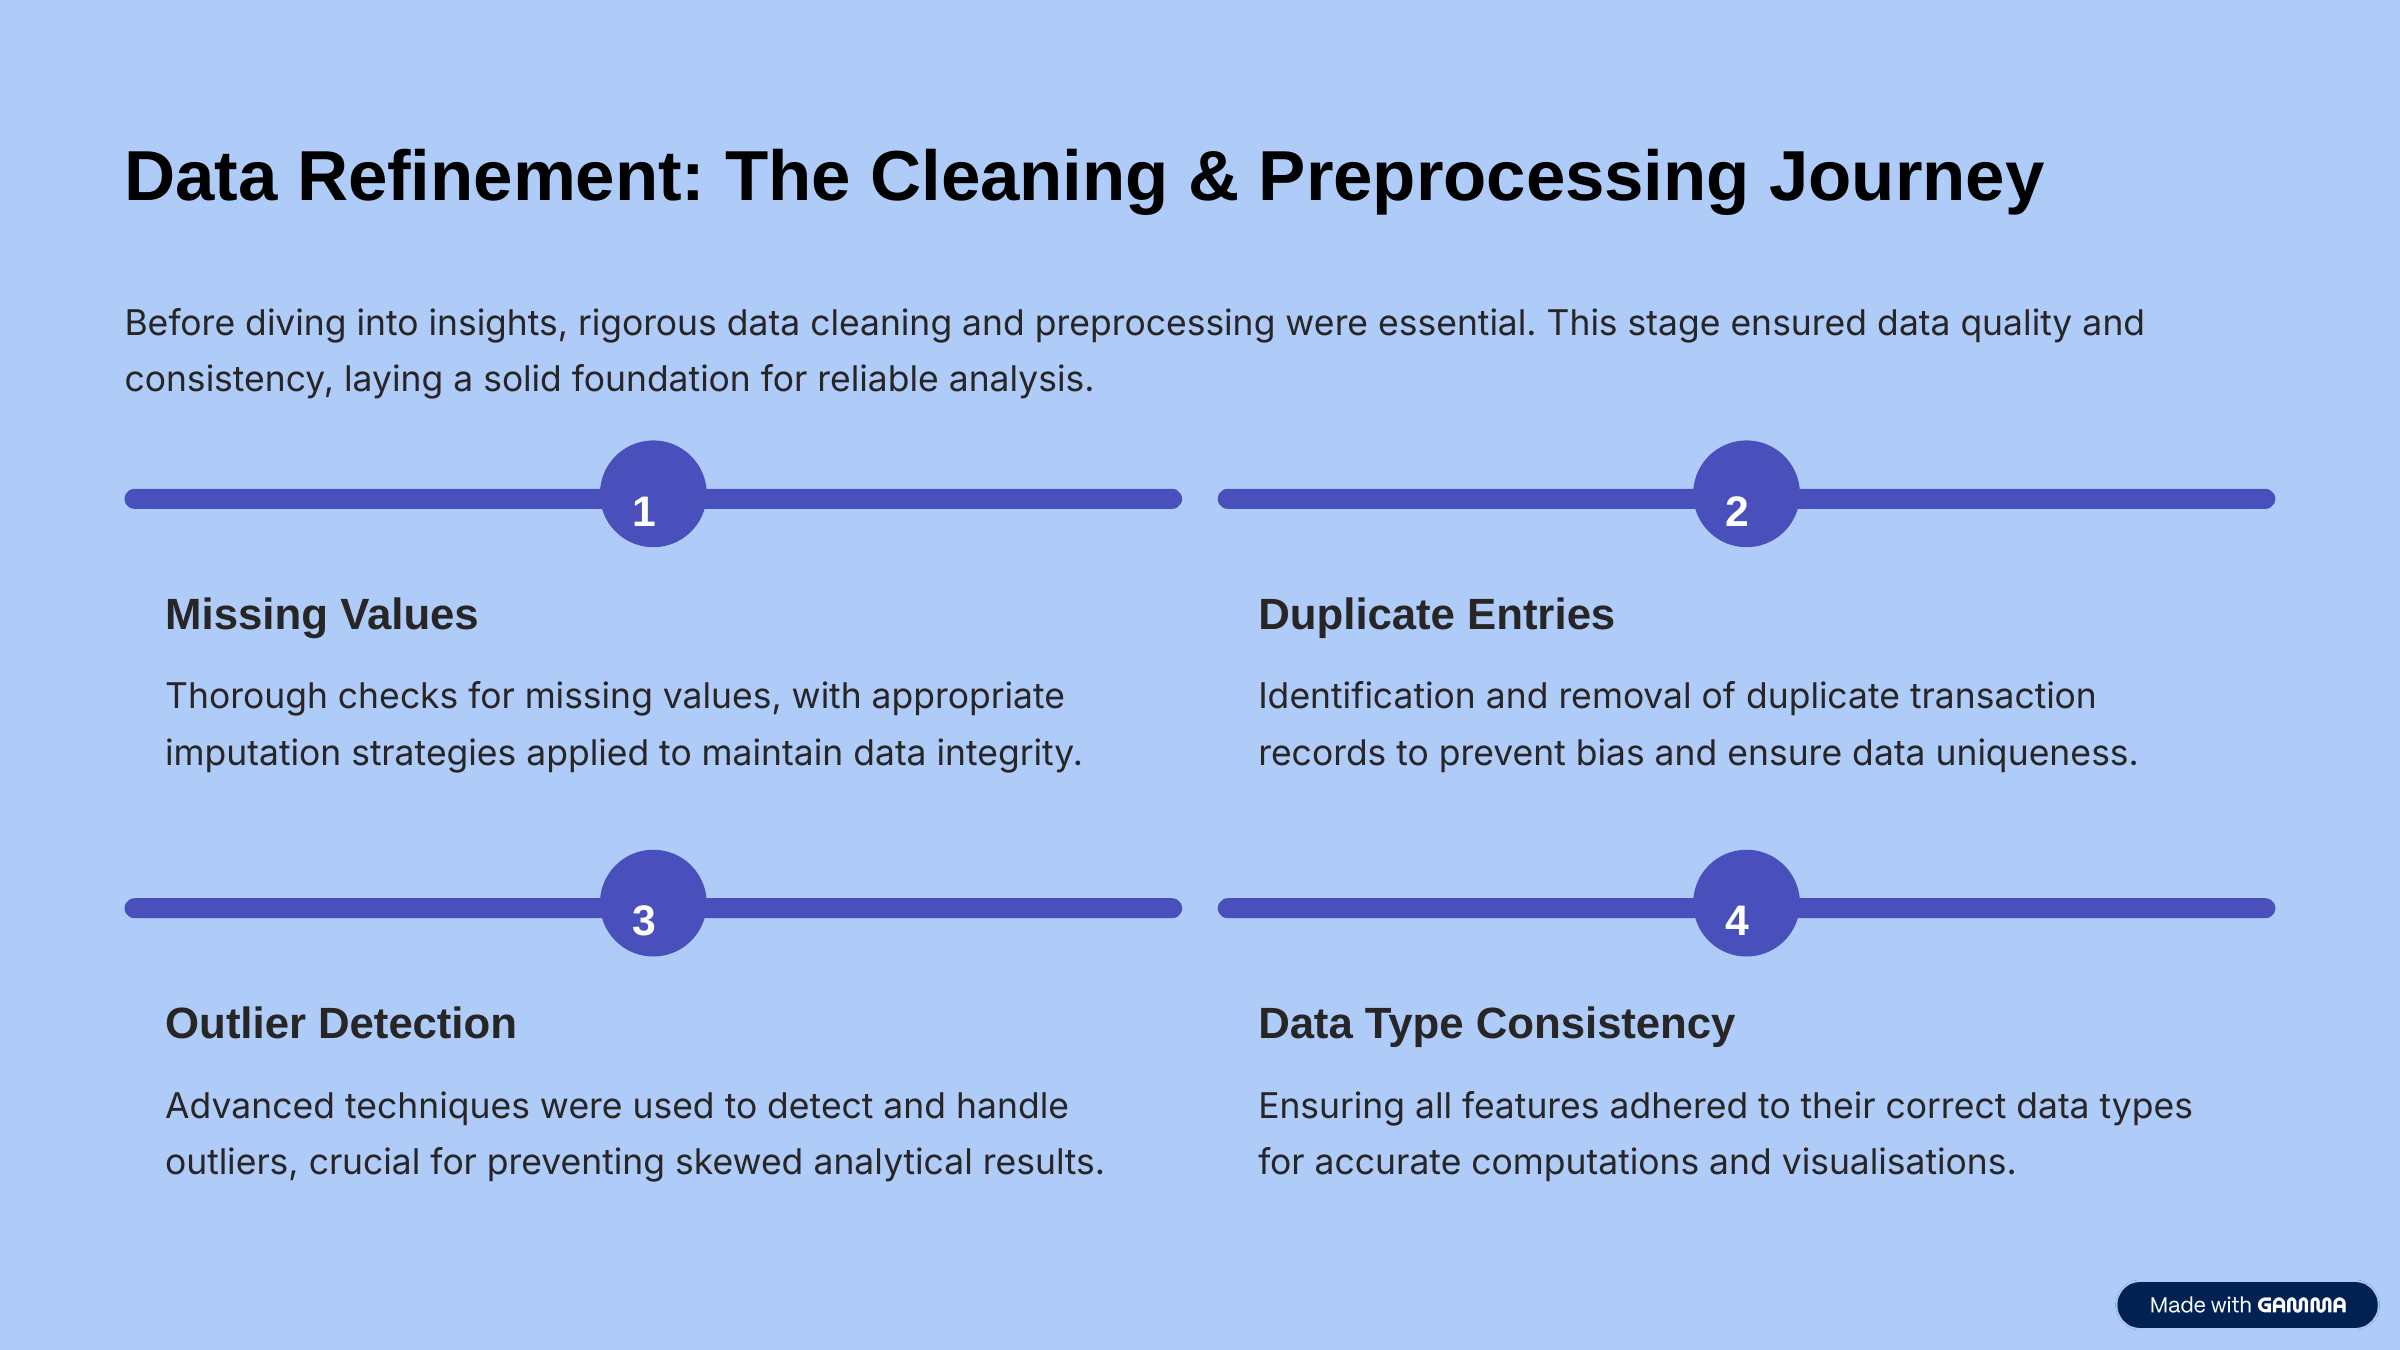

Data Refinement: The Cleaning & Preprocessing Journey
Before diving into insights, rigorous data cleaning and preprocessing were essential. This stage ensured data quality and consistency, laying a solid foundation for reliable analysis.

1
2

Missing Values
Duplicate Entries
Thorough checks for missing values, with appropriate imputation strategies applied to maintain data integrity.
Identification and removal of duplicate transaction records to prevent bias and ensure data uniqueness.

3
4

Outlier Detection
Data Type Consistency
Advanced techniques were used to detect and handle outliers, crucial for preventing skewed analytical results.
Ensuring all features adhered to their correct data types for accurate computations and visualisations.